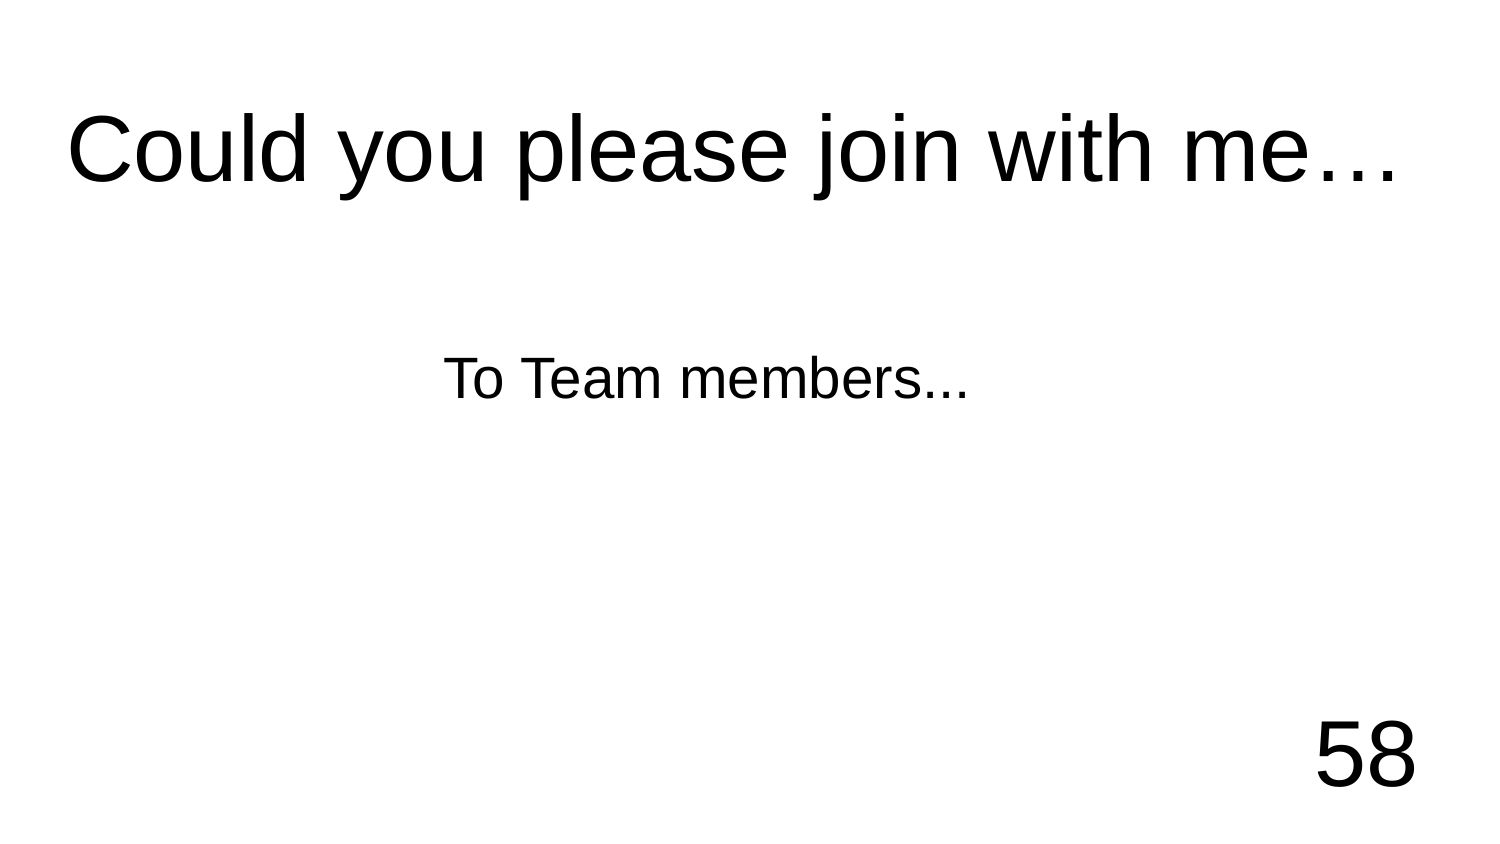

# Could you please join with me…

	              To Team members...
58